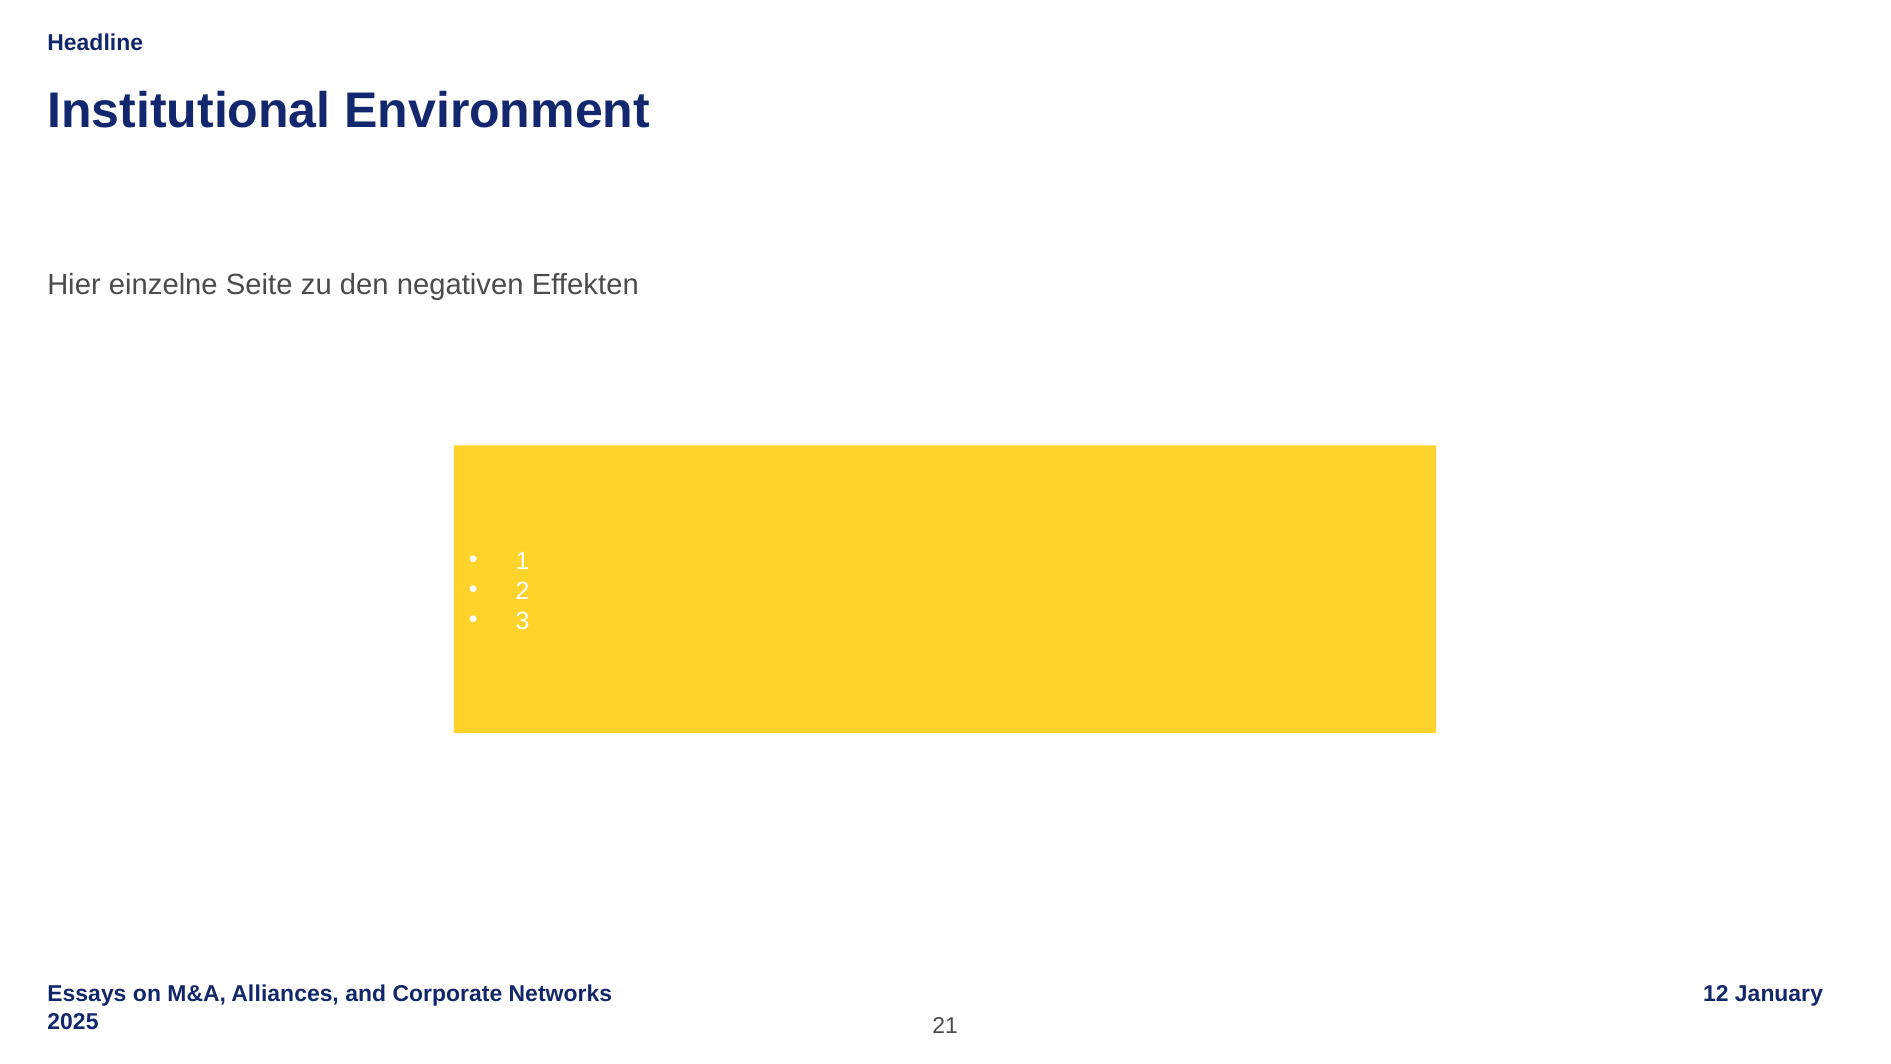

Headline
Institutional Environment
Hier einzelne Seite zu den negativen Effekten
1
2
3